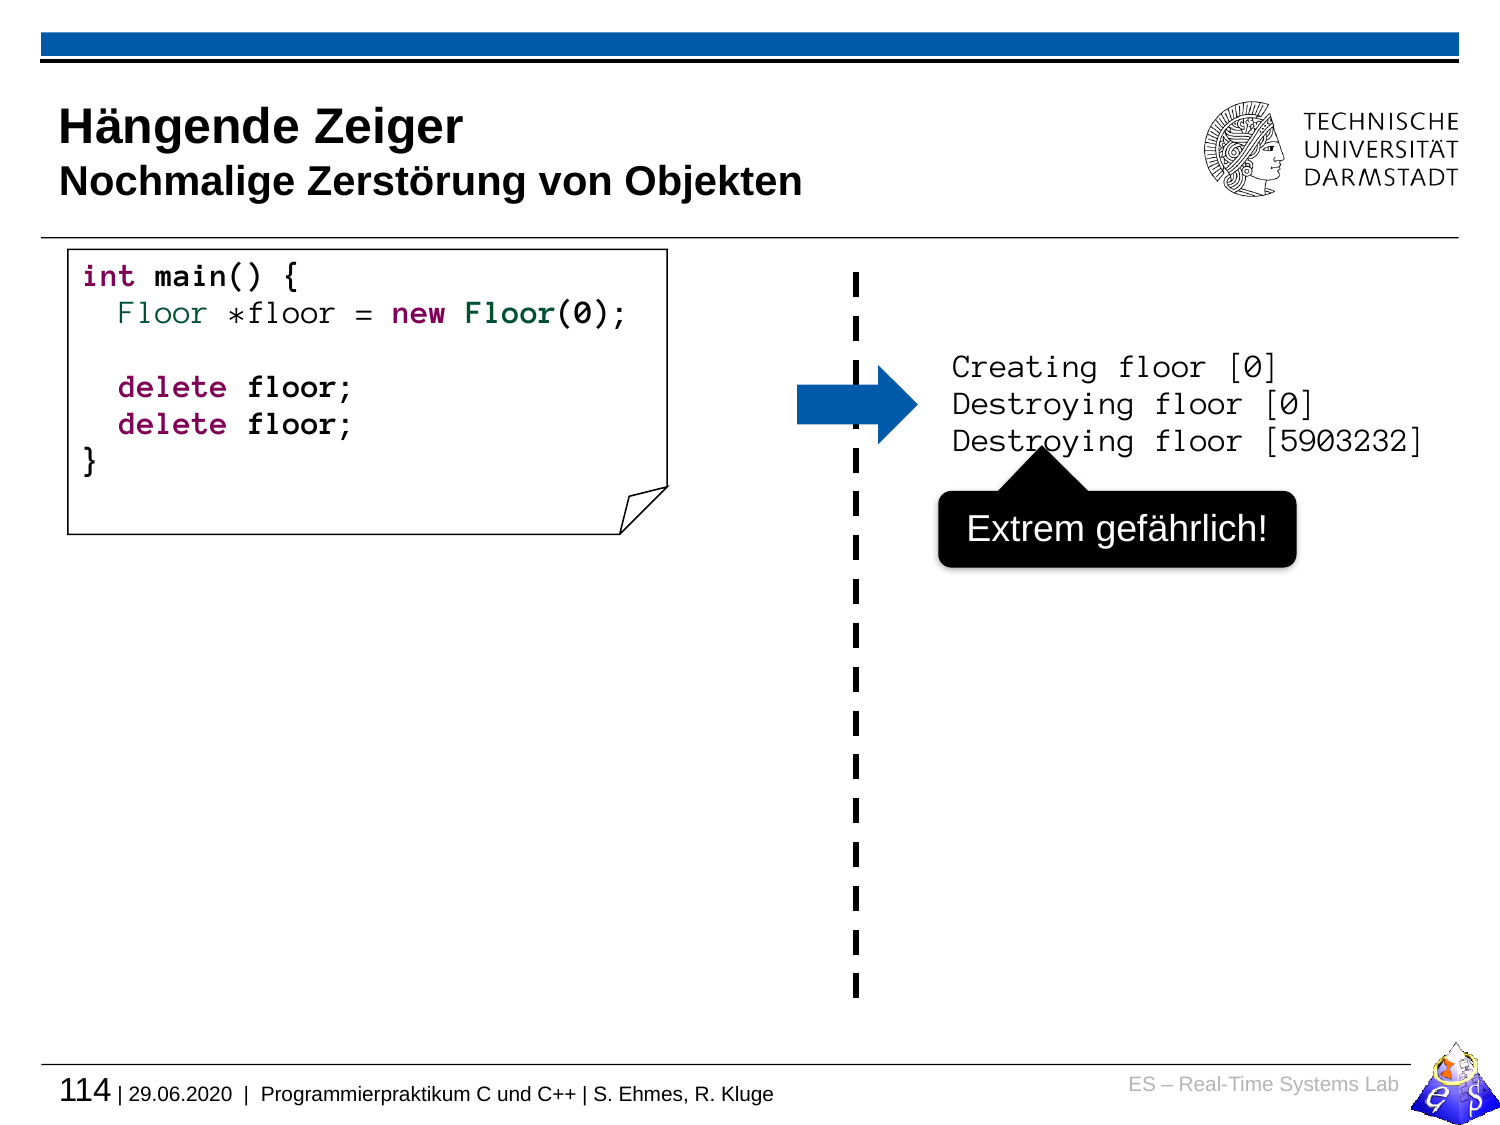

# Hängende Zeiger Nochmalige Zerstörung von Objekten
int main() {
  Floor *floor = new Floor(0);

  delete floor;
  delete floor;
}
Creating floor [0]
Destroying floor [0]
Destroying floor [5903232]

Extrem gefährlich!